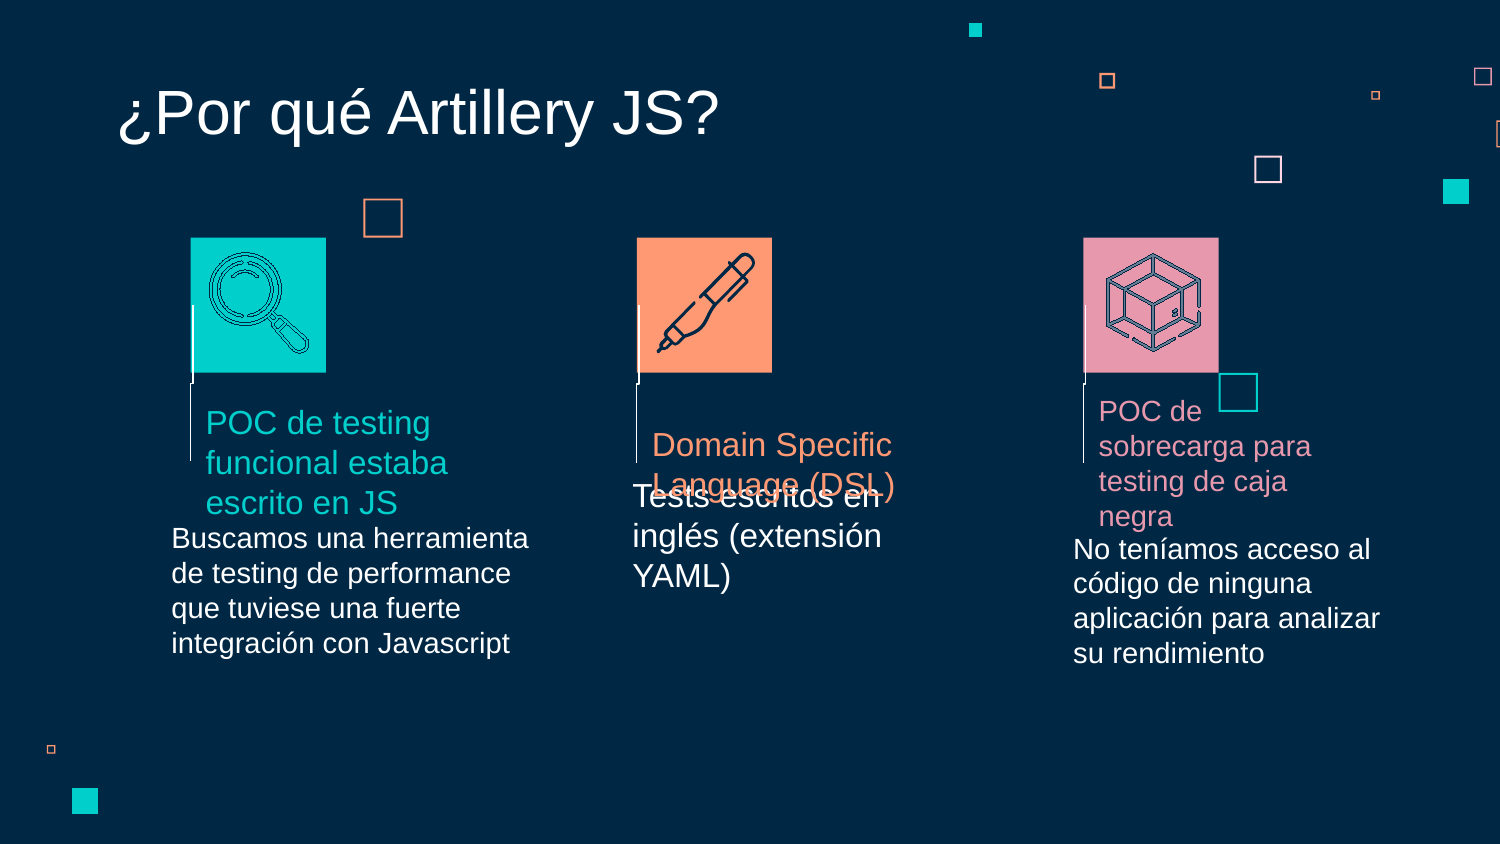

¿Por qué Artillery JS?

POC de testing funcional estaba escrito en JS
Domain Specific Language (DSL)
POC de sobrecarga para testing de caja negra
Buscamos una herramienta de testing de performance que tuviese una fuerte integración con Javascript
Tests escritos en inglés (extensión YAML)
No teníamos acceso al código de ninguna aplicación para analizar su rendimiento